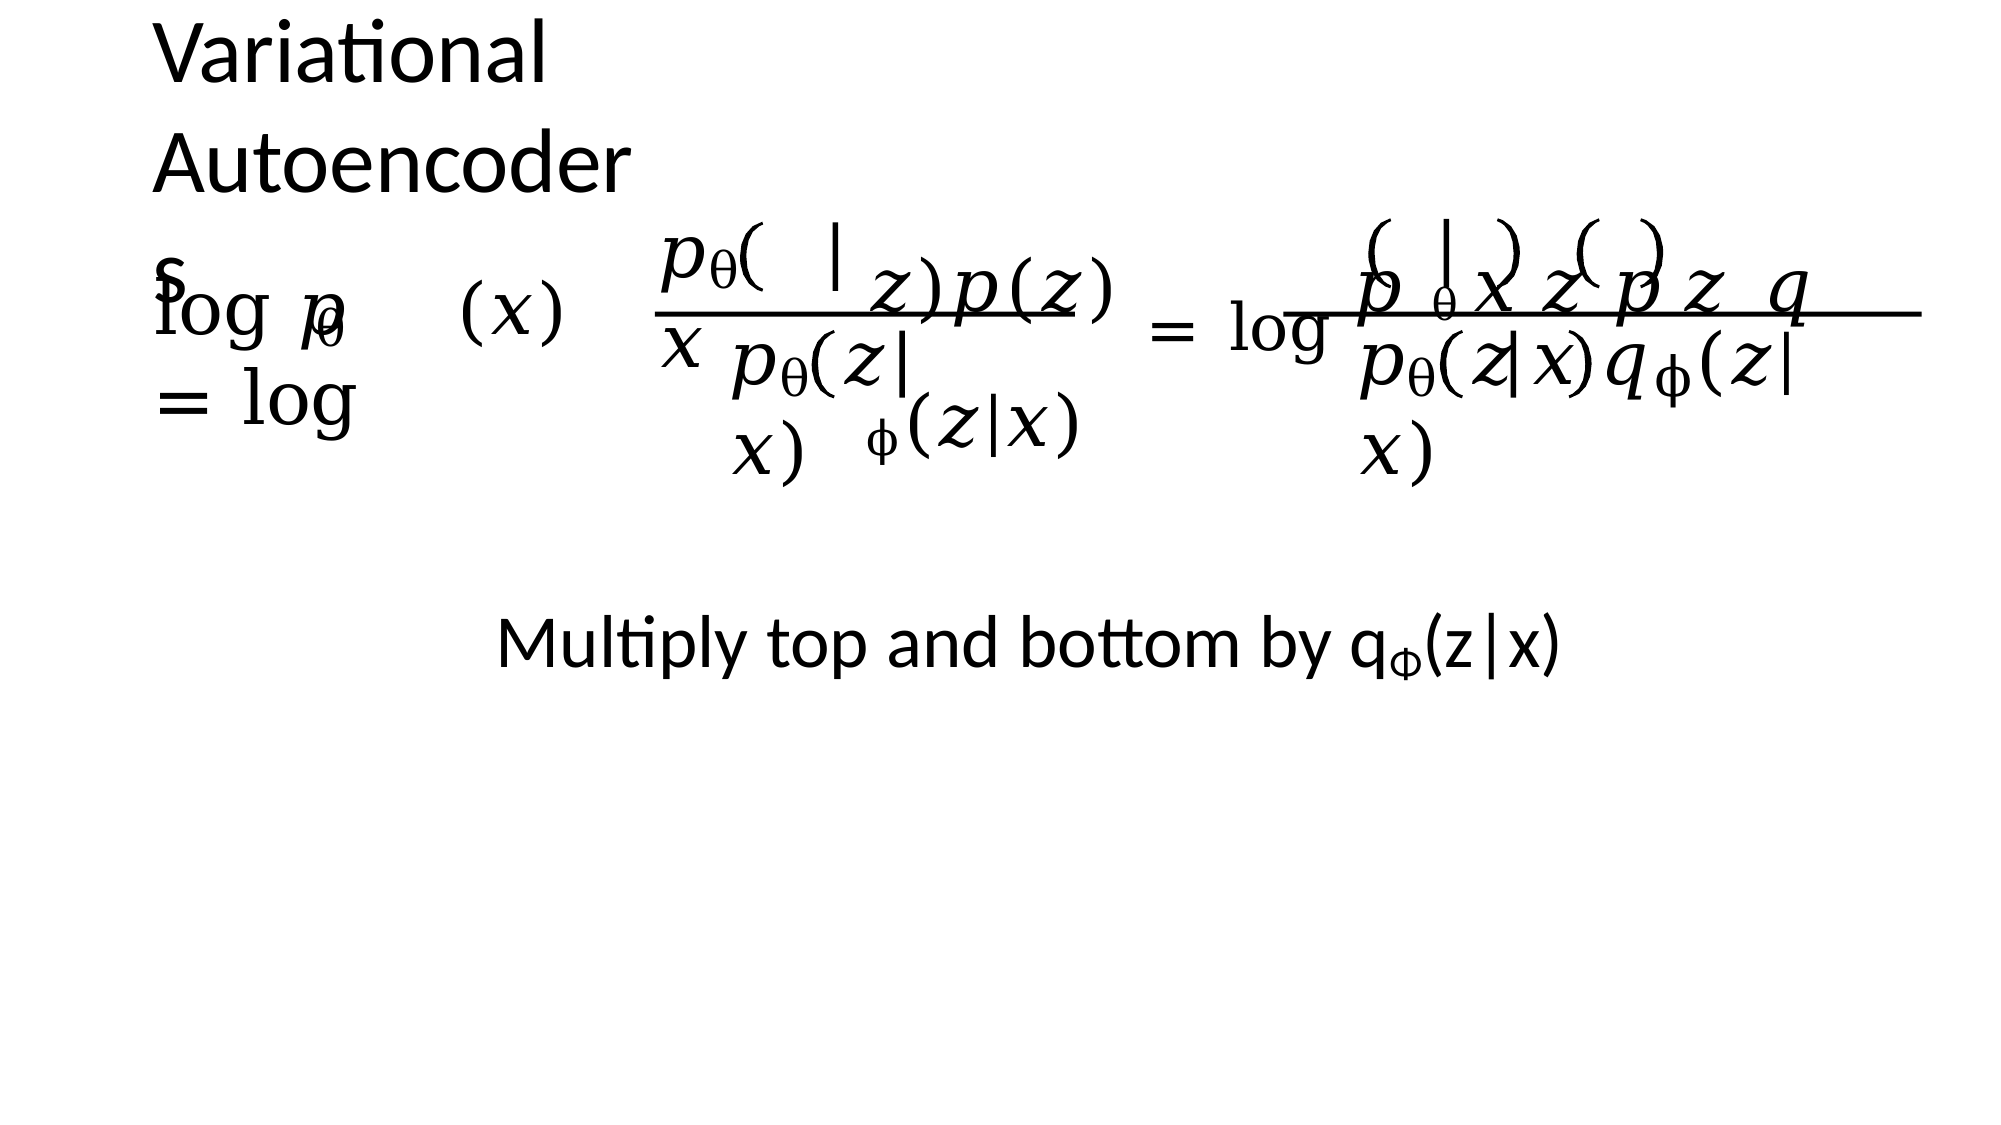

# Variational Autoencoders
𝑧)𝑝(𝑧) = log 𝑝 θ	𝑥	𝑧	𝑝	𝑧	𝑞 ϕ(𝑧|𝑥)
𝑝	𝑥

θ
log 𝑝	(𝑥) = log
θ
𝑝	𝑧	𝑥)
𝑝	𝑧	𝑥	𝑞	(𝑧|𝑥)

ϕ
θ
θ
Multiply top and bottom by qΦ(z|x)